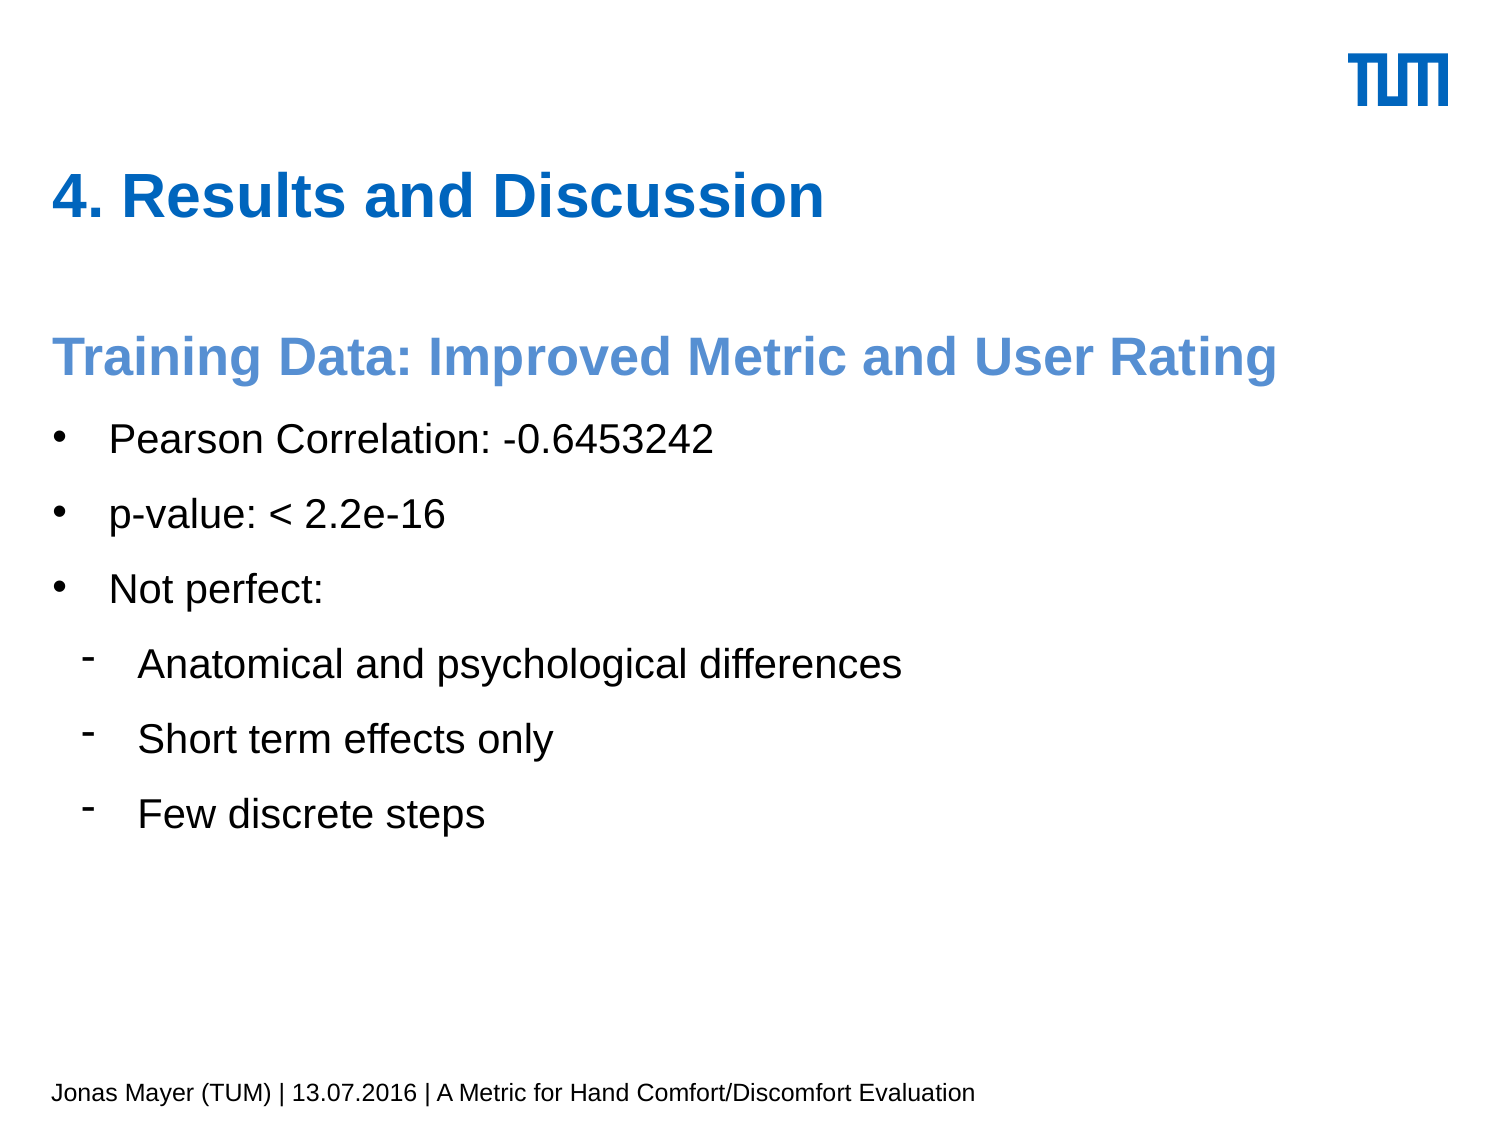

# 4. Results and Discussion
Training Data: Improved Metric and User Rating
Pearson Correlation: -0.6453242
p-value: < 2.2e-16
Not perfect:
Anatomical and psychological differences
Short term effects only
Few discrete steps

Jonas Mayer (TUM) | 13.07.2016 | A Metric for Hand Comfort/Discomfort Evaluation